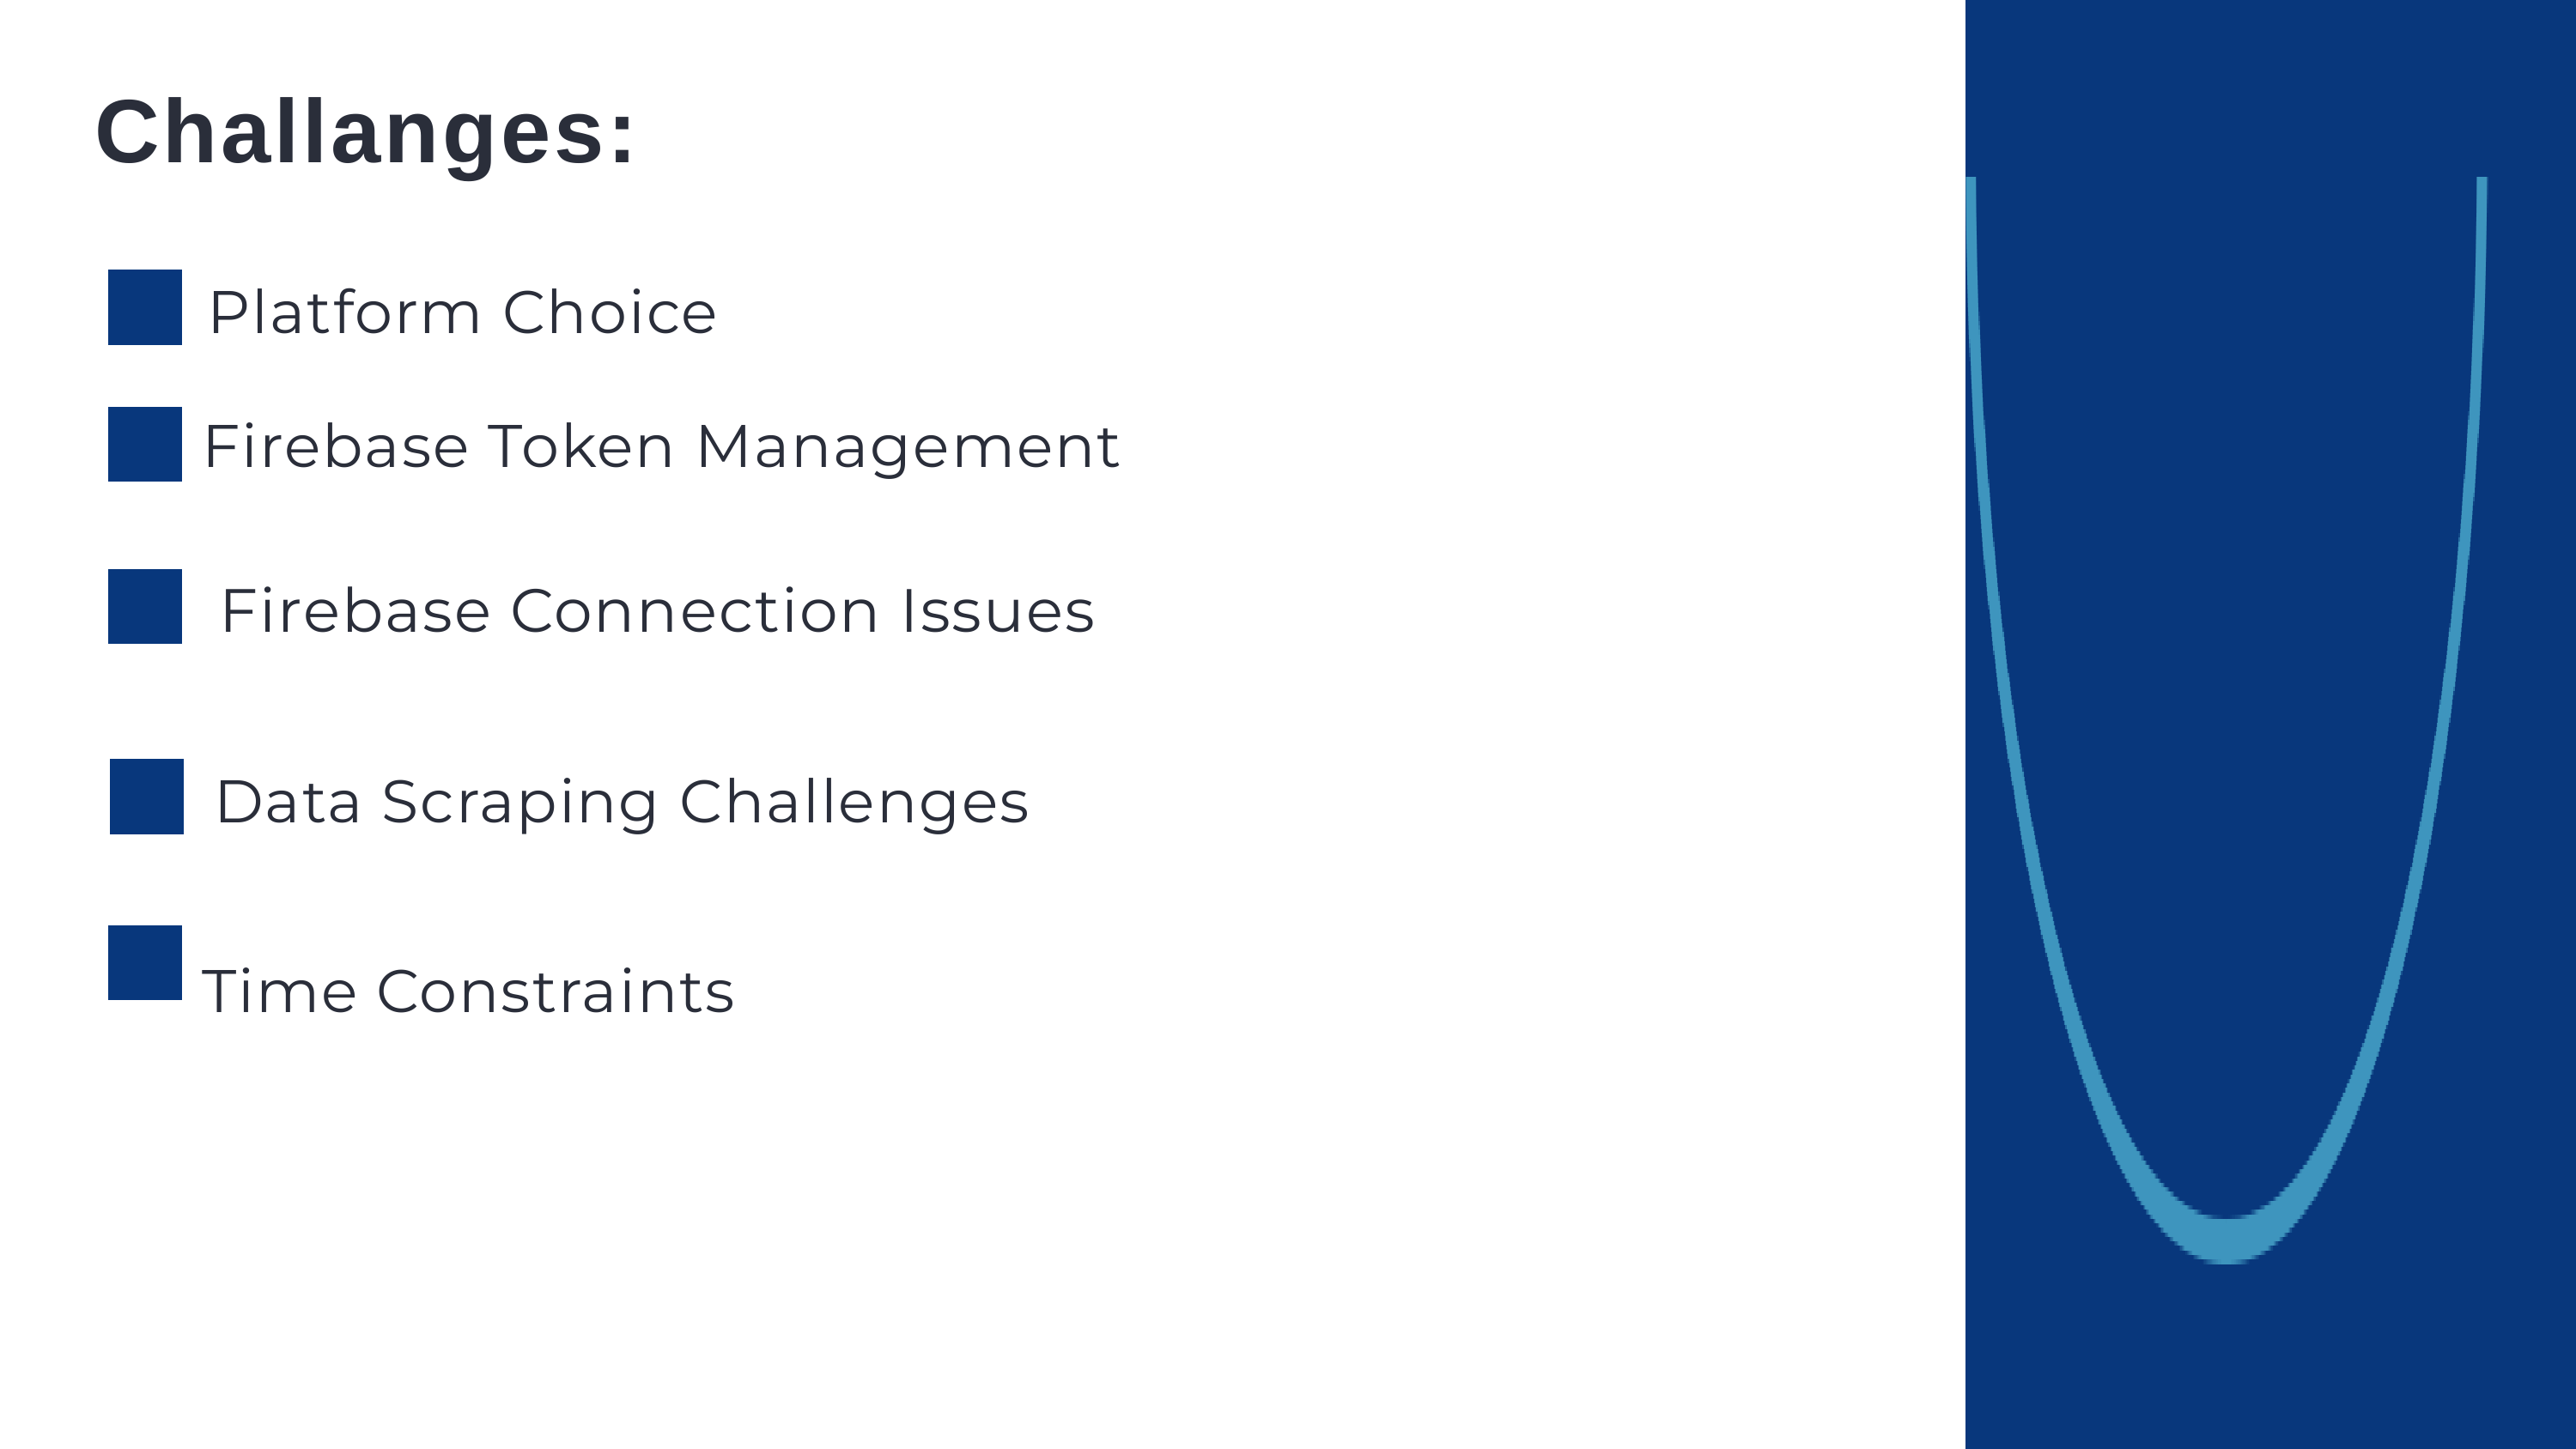

Challanges:
Platform Choice

Firebase Token Management

Firebase Connection Issues

Data Scraping Challenges

Time Constraints